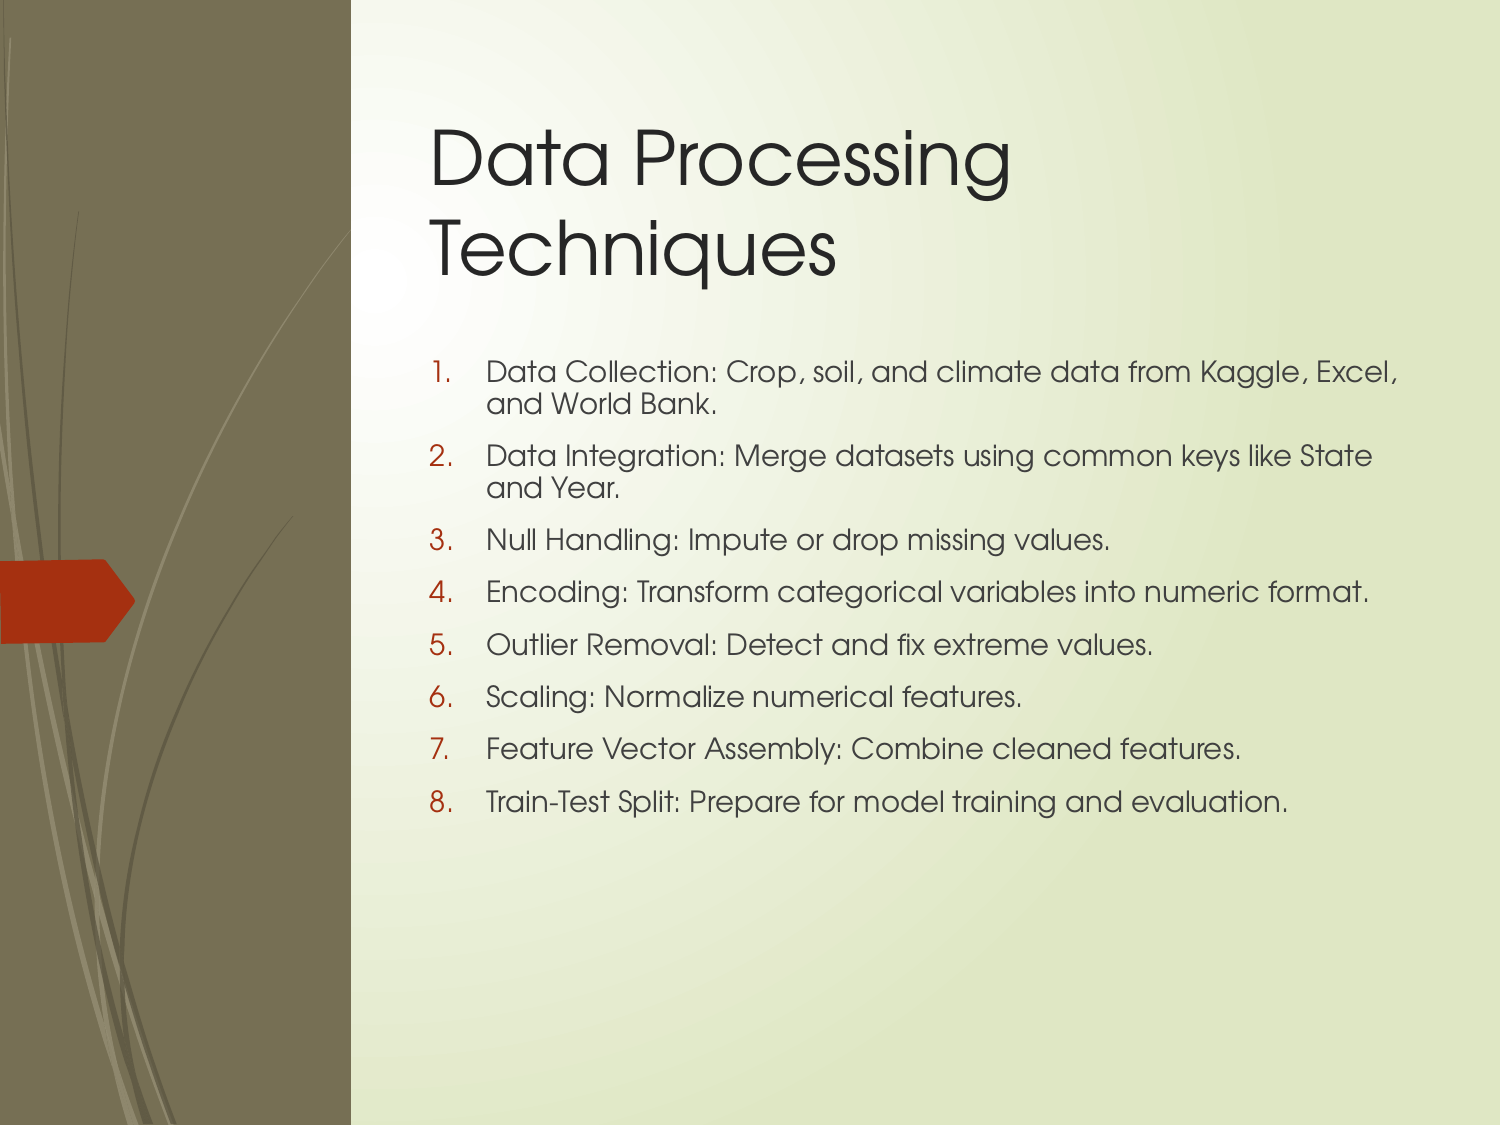

# Data Processing Techniques
Data Collection: Crop, soil, and climate data from Kaggle, Excel, and World Bank.
Data Integration: Merge datasets using common keys like State and Year.
Null Handling: Impute or drop missing values.
Encoding: Transform categorical variables into numeric format.
Outlier Removal: Detect and fix extreme values.
Scaling: Normalize numerical features.
Feature Vector Assembly: Combine cleaned features.
Train-Test Split: Prepare for model training and evaluation.